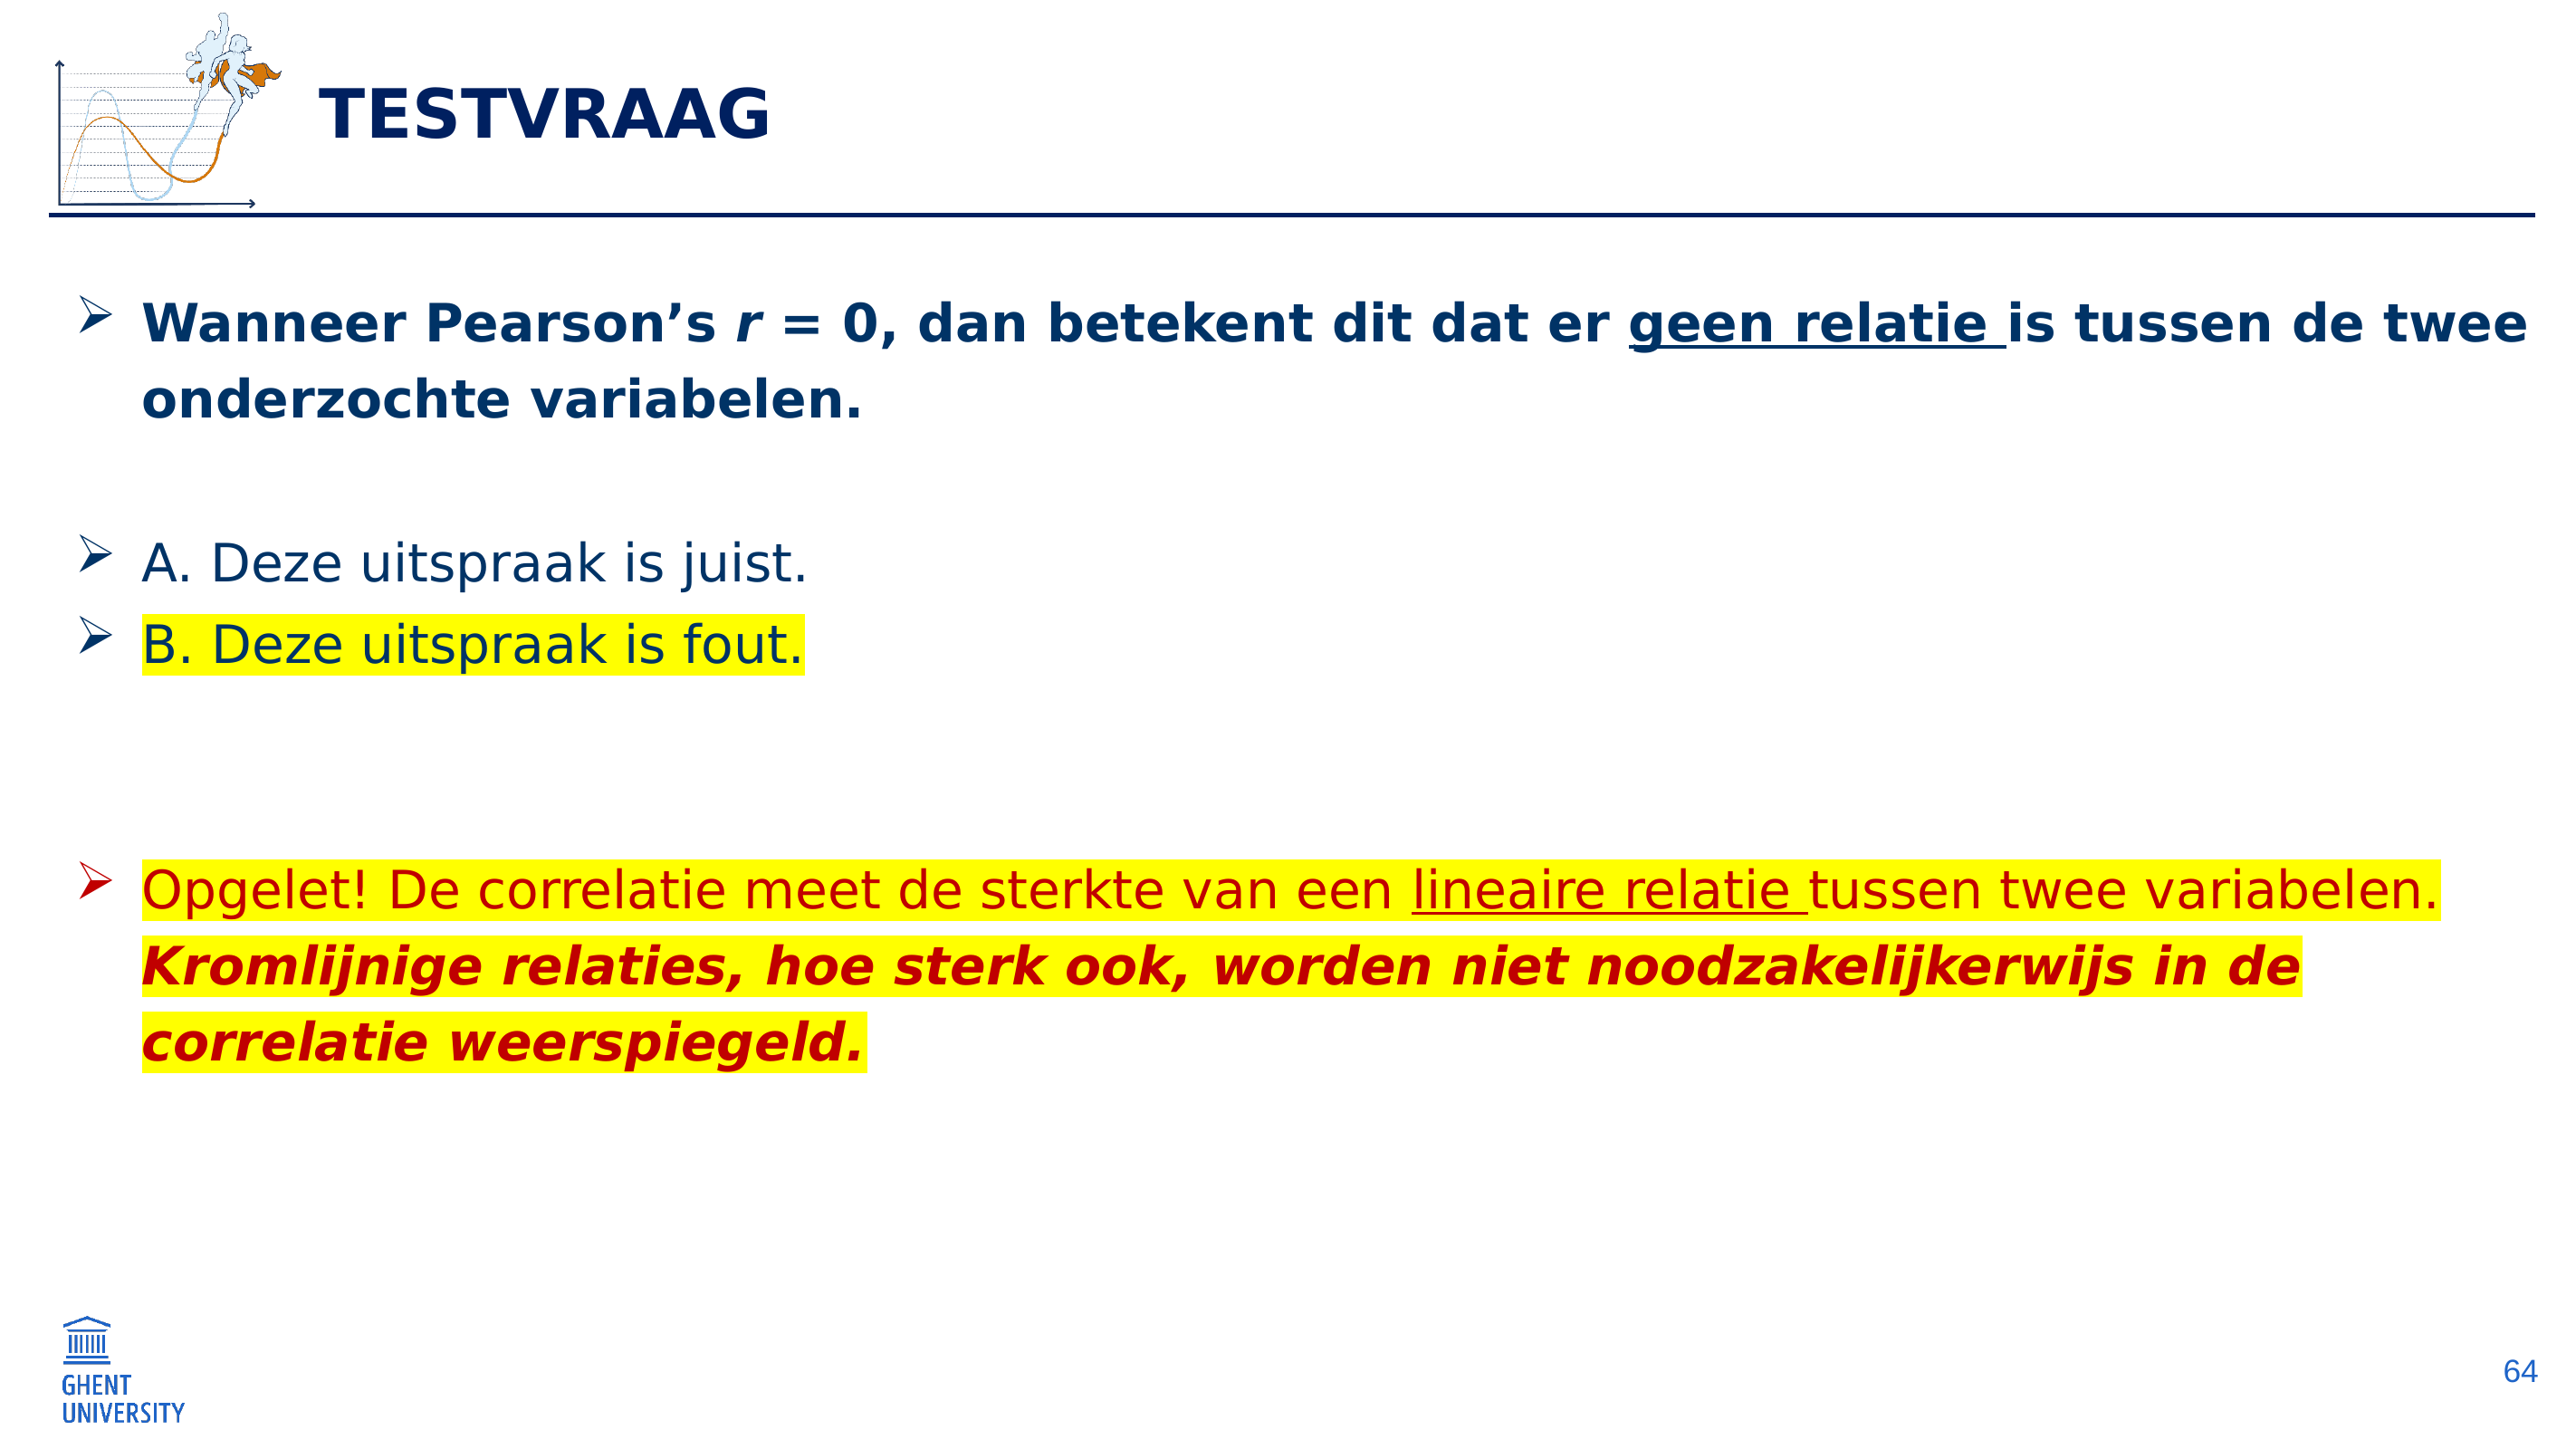

# testvraag
Wanneer Pearson’s r = 0, dan betekent dit dat er geen relatie is tussen de twee onderzochte variabelen.

A. Deze uitspraak is juist.
B. Deze uitspraak is fout.

Opgelet! De correlatie meet de sterkte van een lineaire relatie tussen twee variabelen. Kromlijnige relaties, hoe sterk ook, worden niet noodzakelijkerwijs in de correlatie weerspiegeld.

64